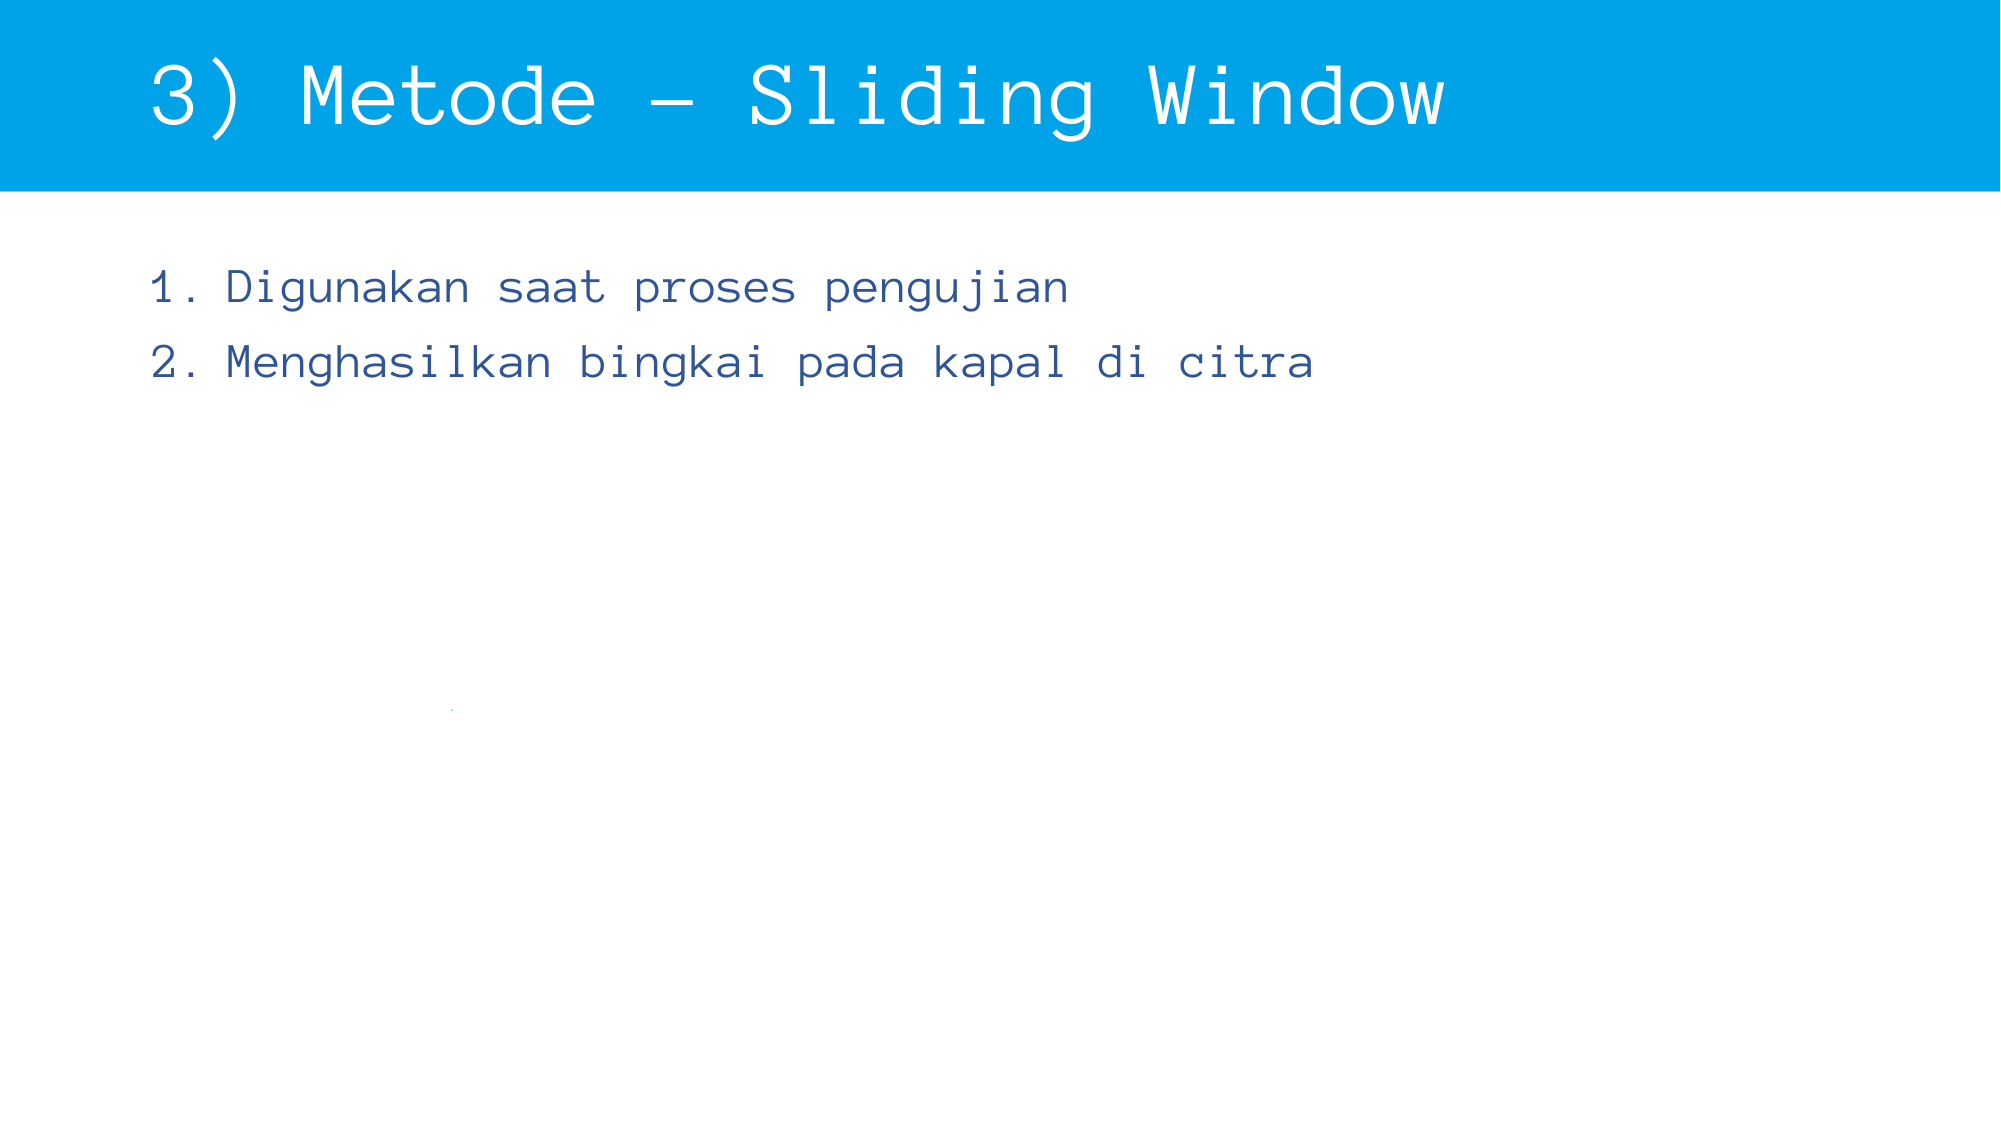

# 3) Metode – Sliding Window
Digunakan saat proses pengujian
Menghasilkan bingkai pada kapal di citra